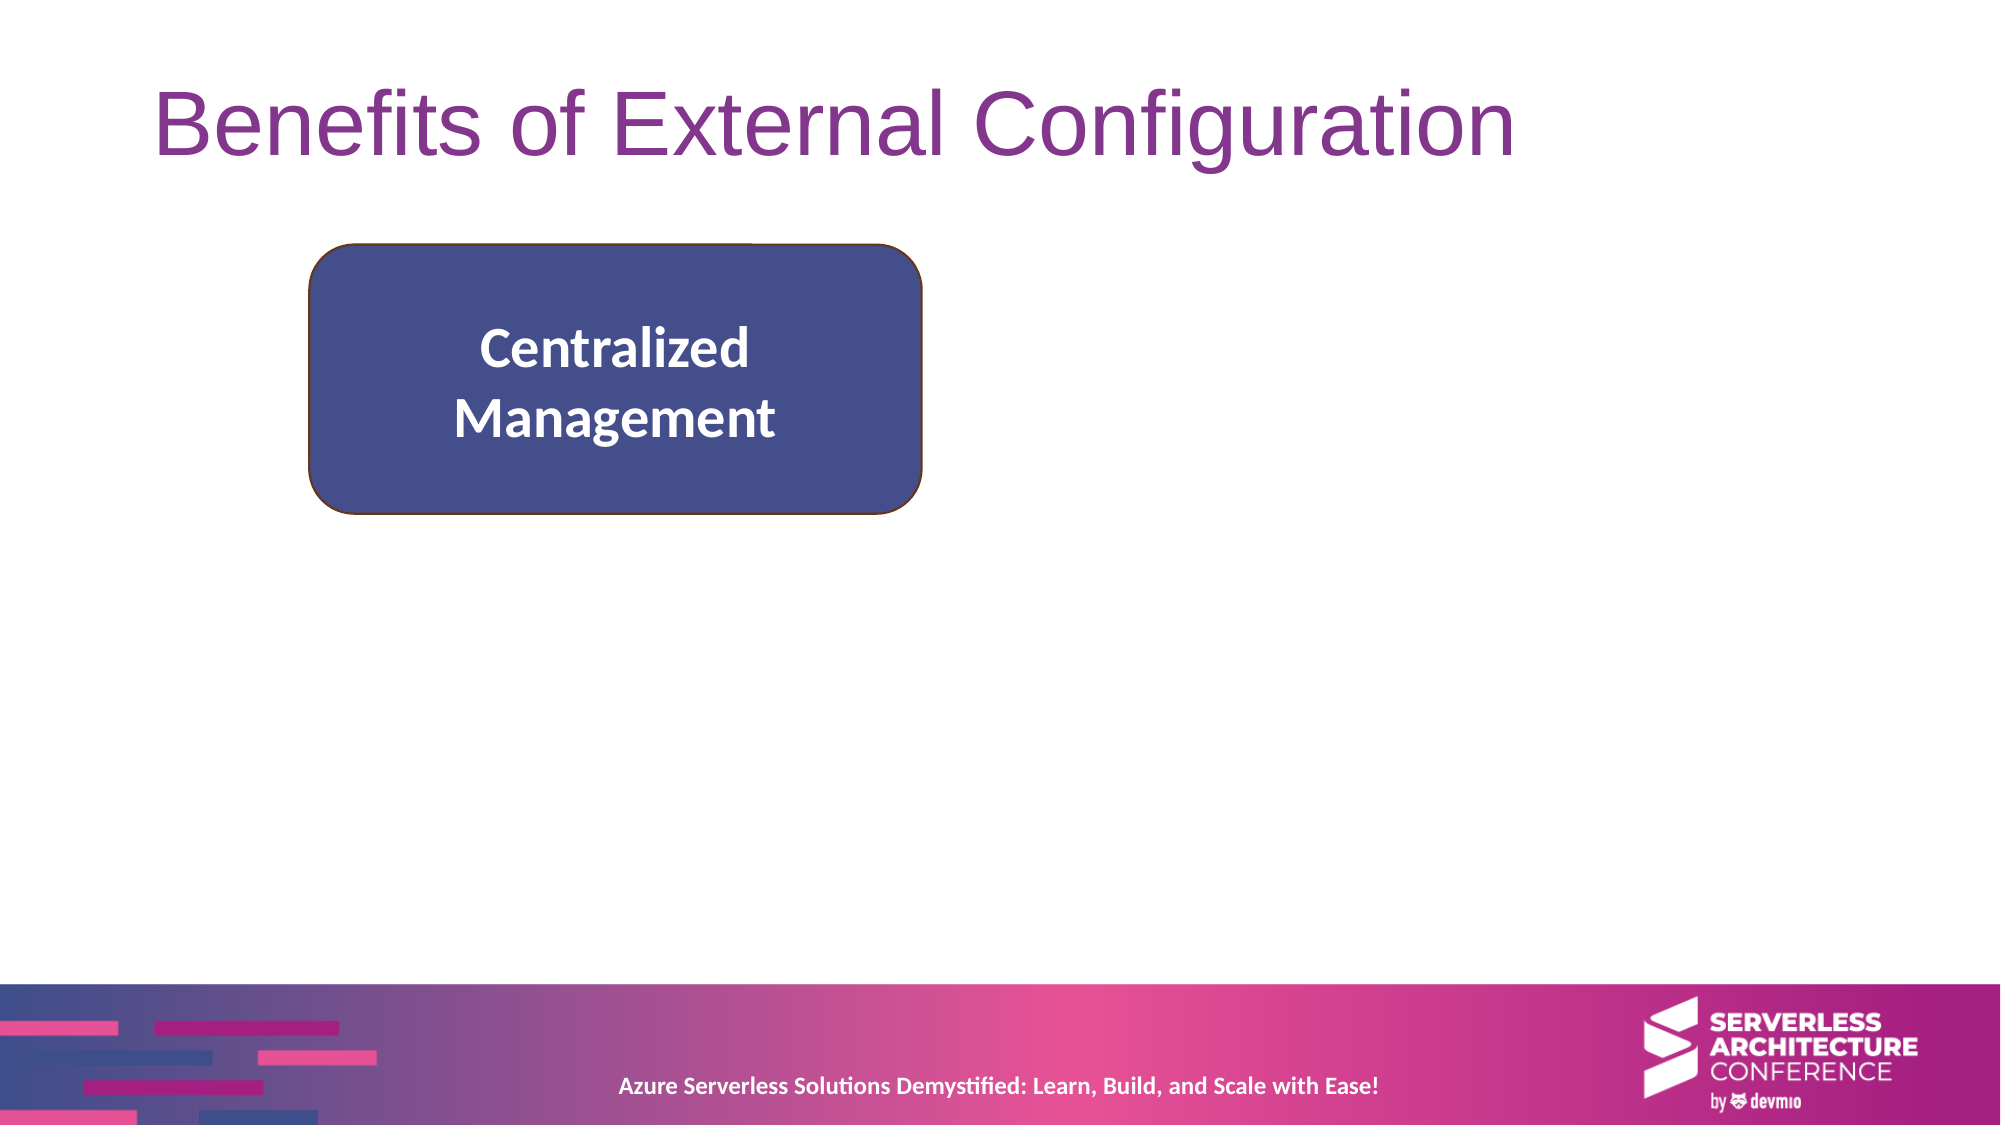

# Benefits of External Configuration
Centralized Management